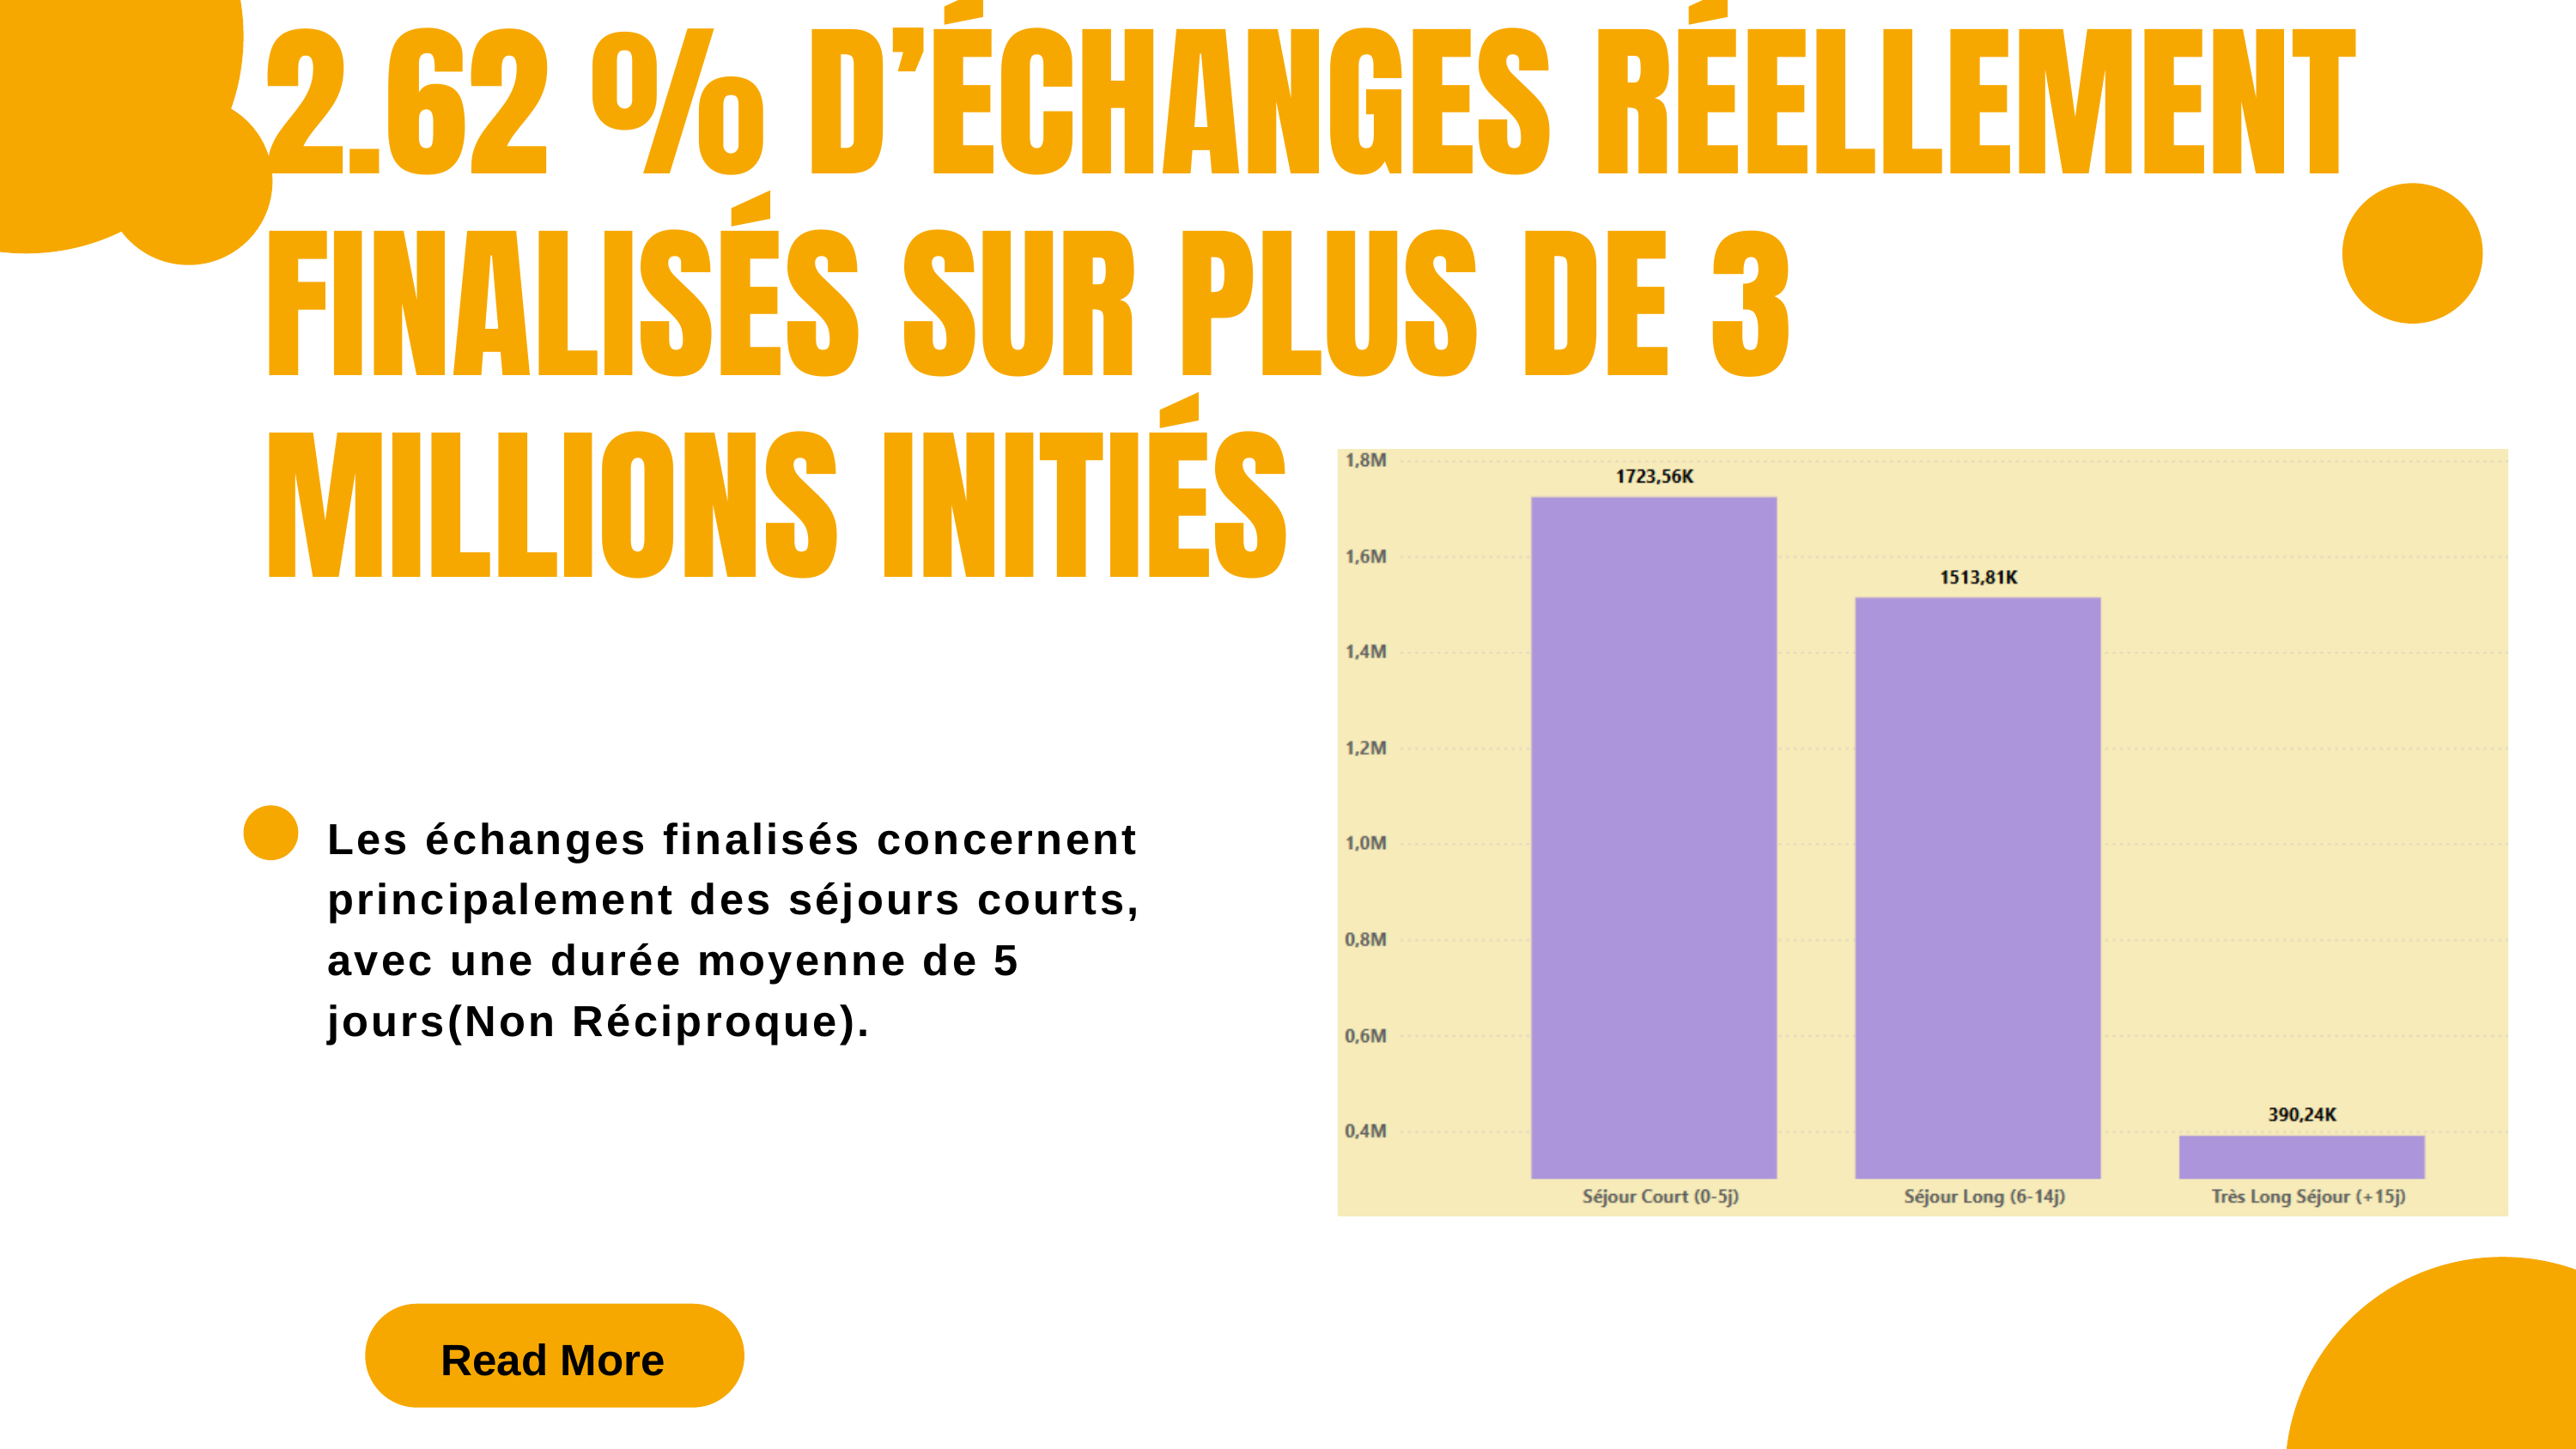

2.62 % D’ÉCHANGES RÉELLEMENT FINALISÉS SUR PLUS DE 3 MILLIONS INITIÉS

Les échanges finalisés concernent principalement des séjours courts, avec une durée moyenne de 5 jours(Non Réciproque).

Read More